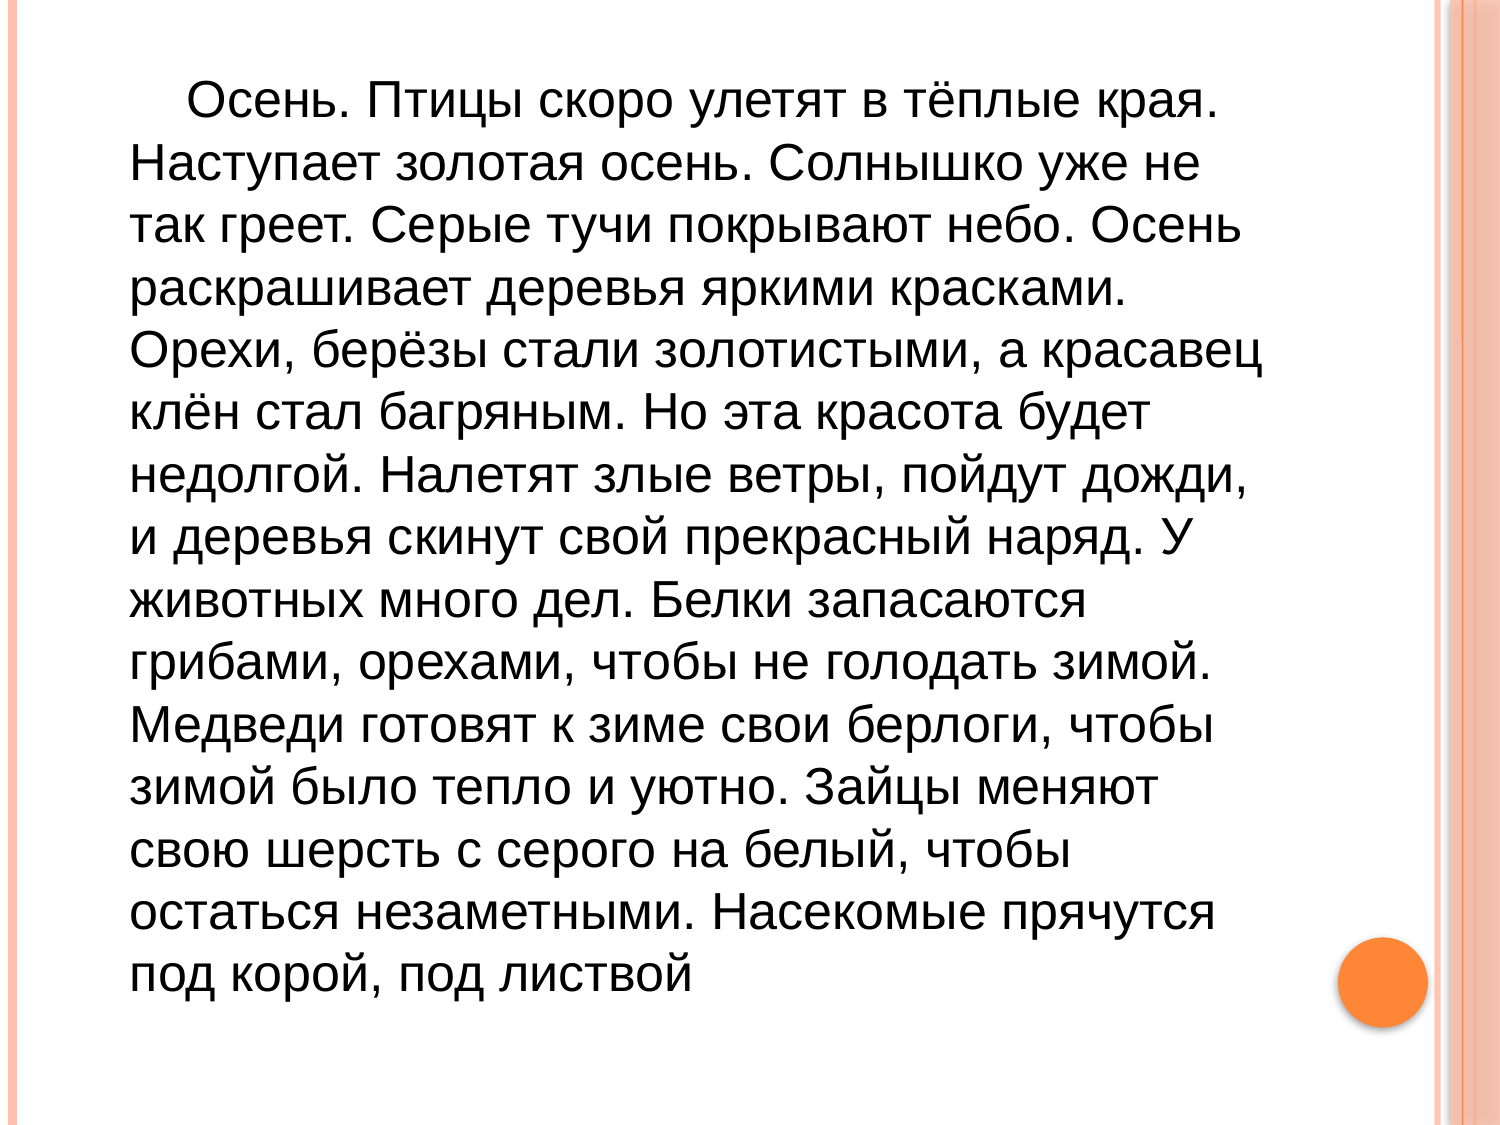

Осень. Птицы скоро улетят в тёплые края. Наступает золотая осень. Солнышко уже не так греет. Серые тучи покрывают небо. Осень раскрашивает деревья яркими красками. Орехи, берёзы стали золотистыми, а красавец клён стал багряным. Но эта красота будет недолгой. Налетят злые ветры, пойдут дожди, и деревья скинут свой прекрасный наряд. У животных много дел. Белки запасаются грибами, орехами, чтобы не голодать зимой. Медведи готовят к зиме свои берлоги, чтобы зимой было тепло и уютно. Зайцы меняют свою шерсть с серого на белый, чтобы остаться незаметными. Насекомые прячутся под корой, под листвой